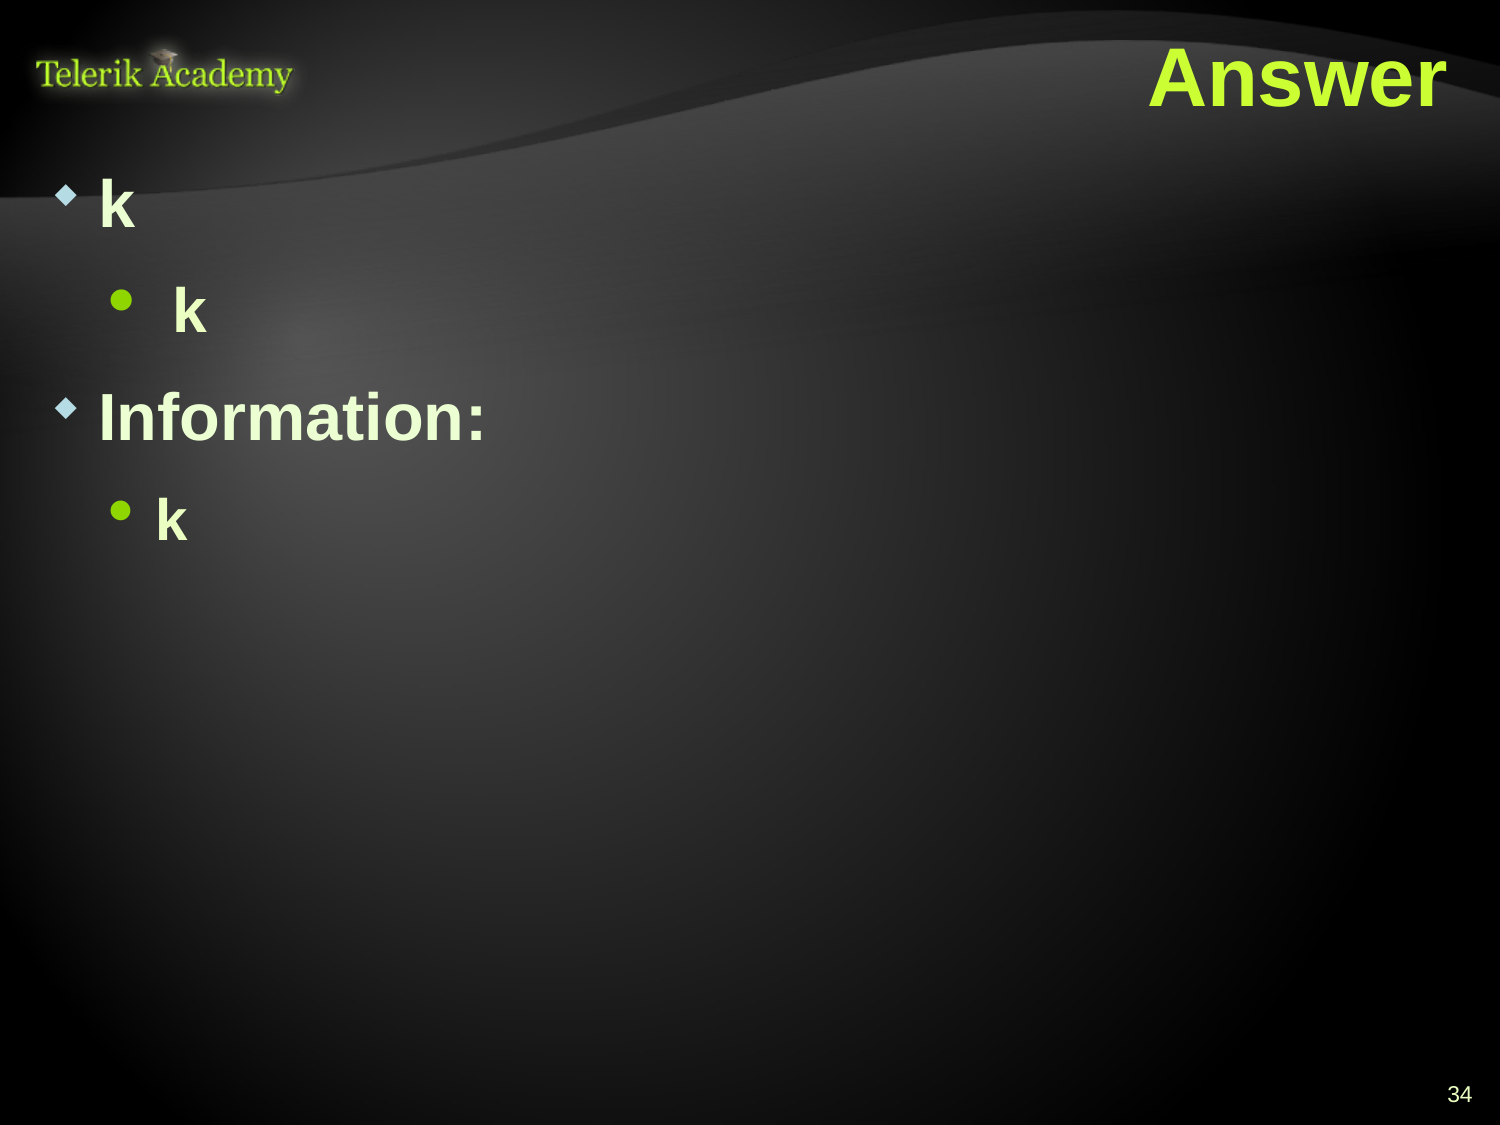

# Answer
k
 k
Information:
k
34